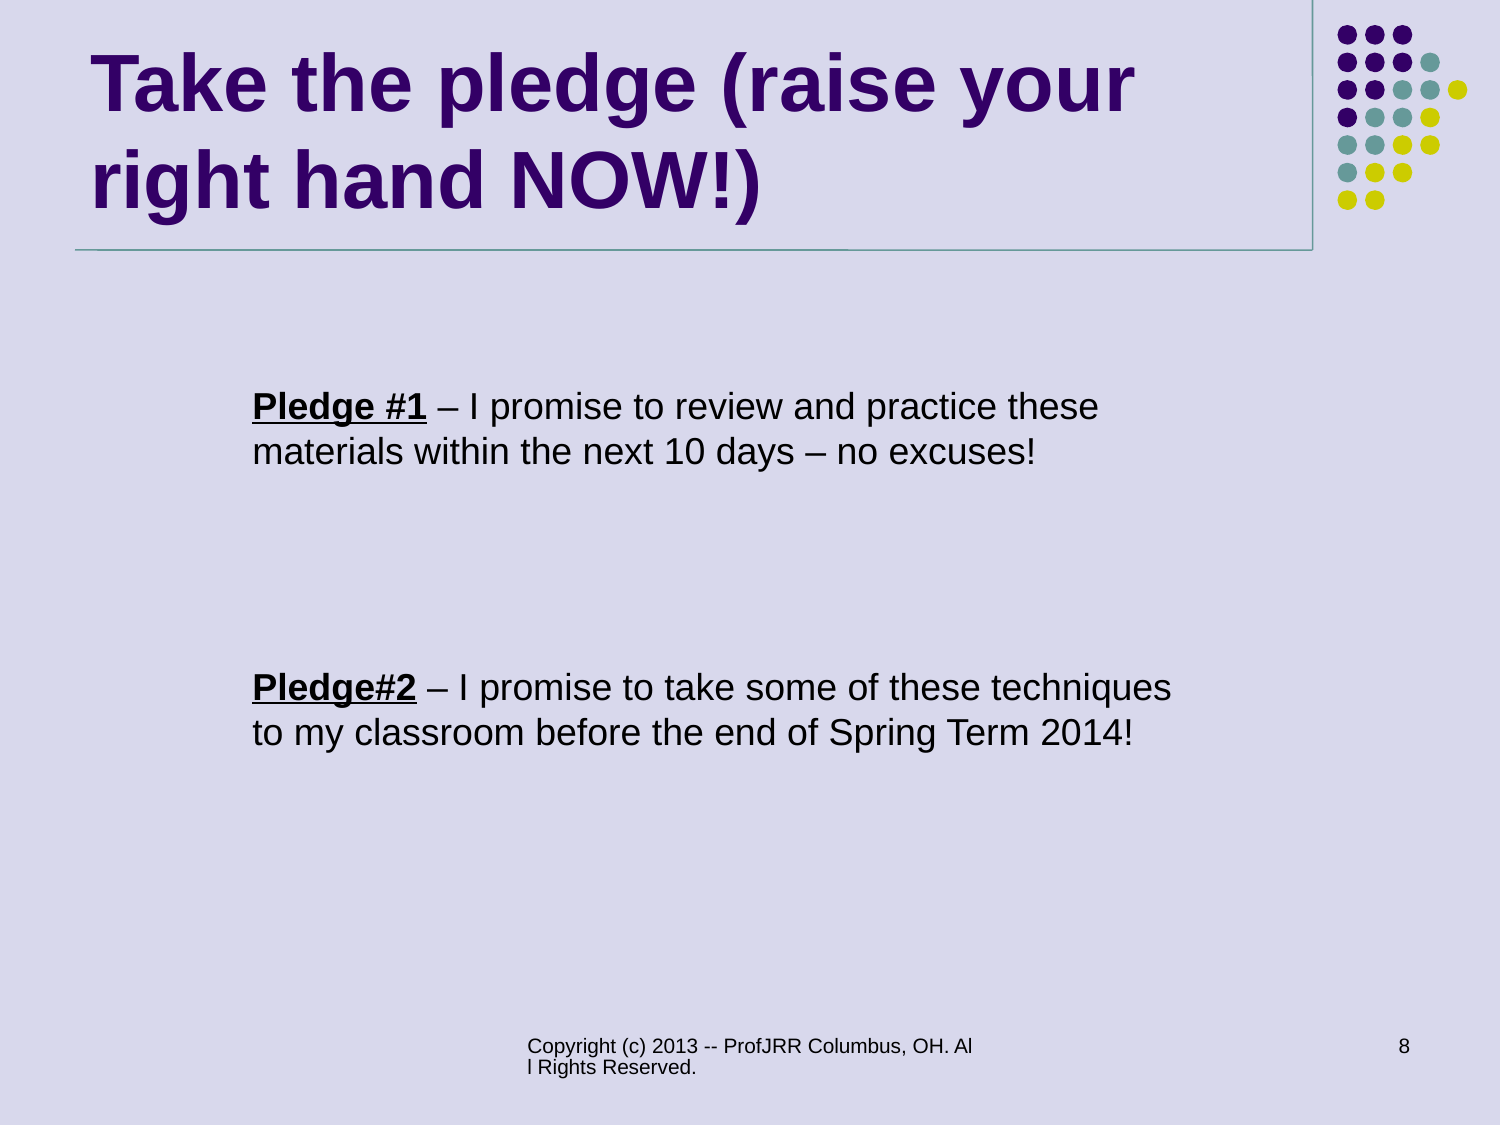

# Take the pledge (raise your right hand NOW!)
Pledge #1 – I promise to review and practice these materials within the next 10 days – no excuses!
Pledge#2 – I promise to take some of these techniques to my classroom before the end of Spring Term 2014!
Copyright (c) 2013 -- ProfJRR Columbus, OH. All Rights Reserved.
8